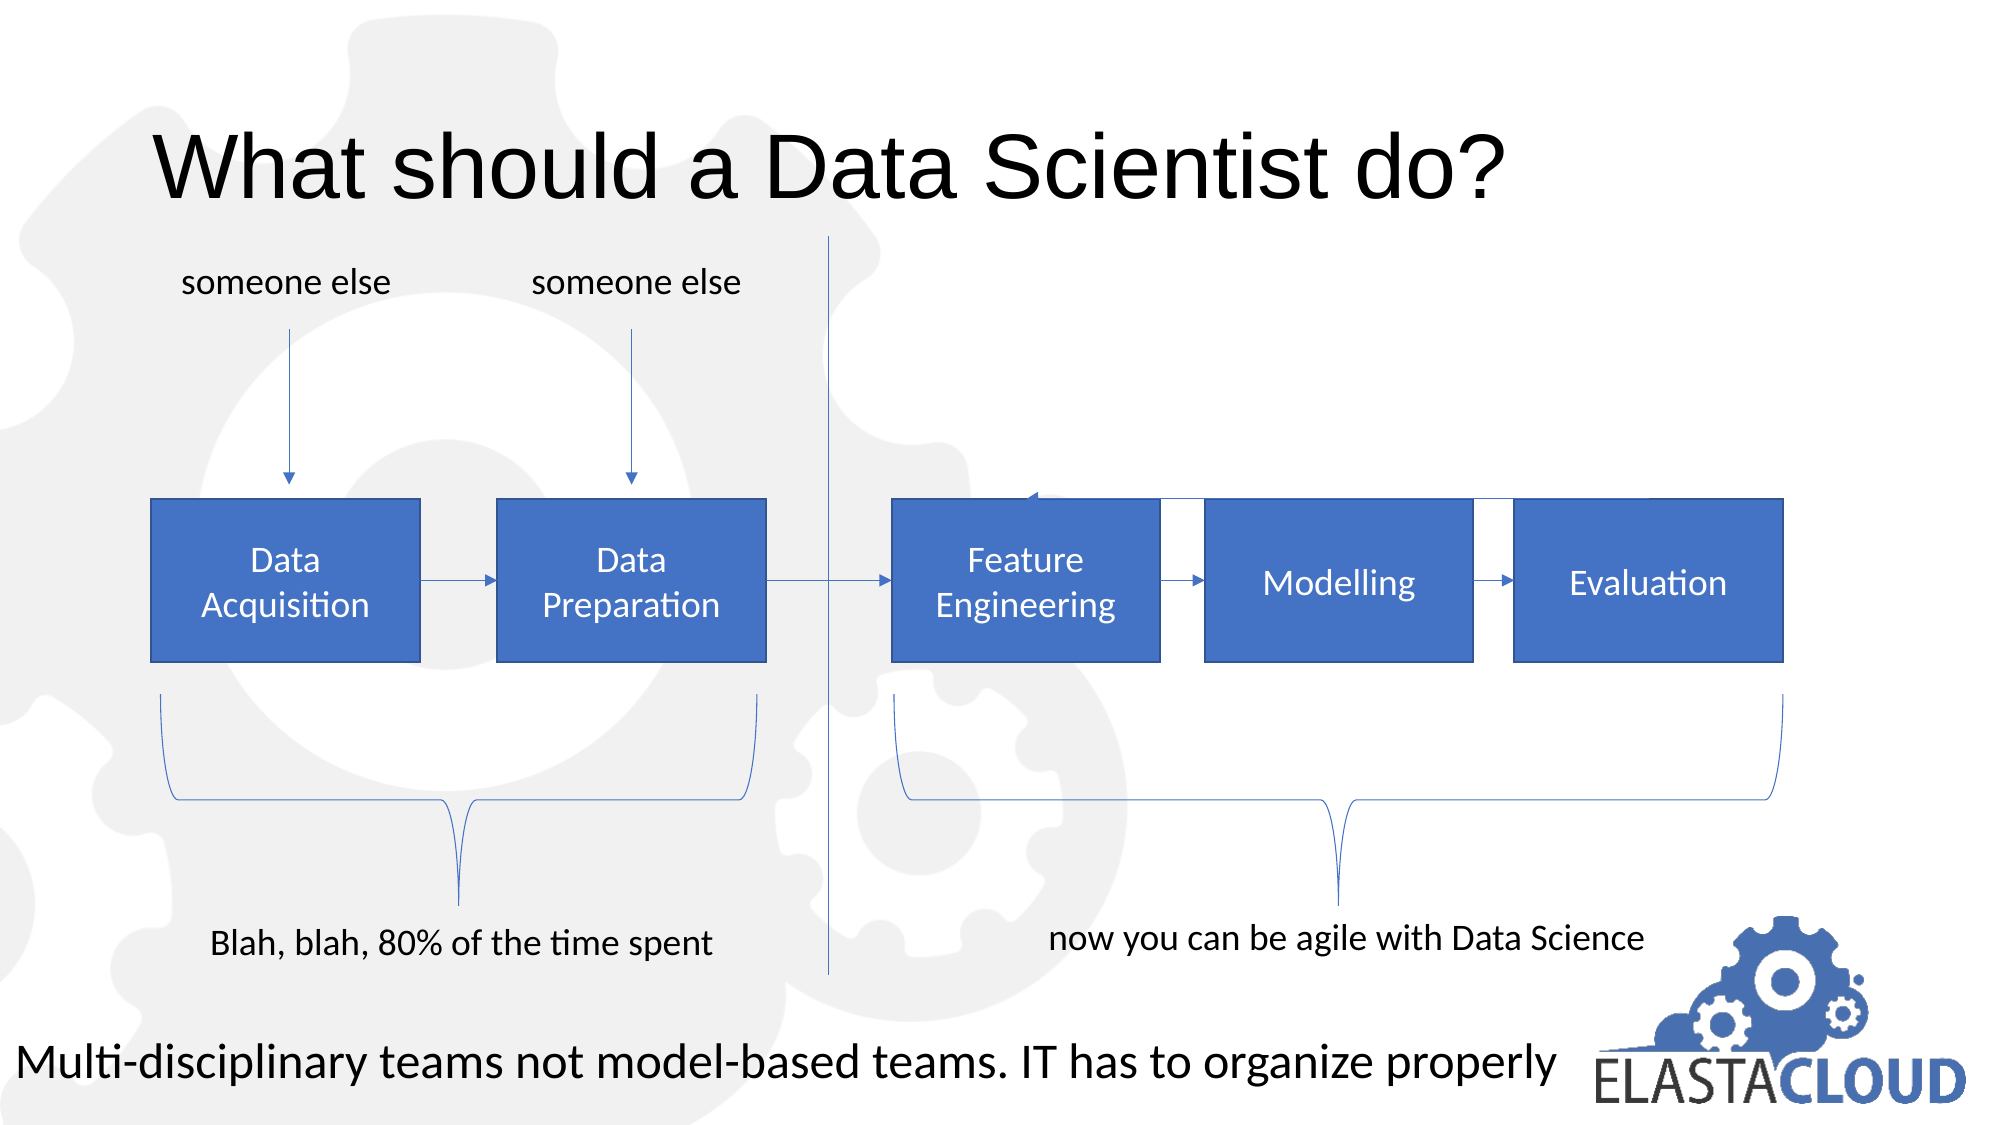

# What should a Data Scientist do?
someone else
someone else

Data Acquisition
Feature Engineering
Modelling
Evaluation
Data Preparation

now you can be agile with Data Science
Blah, blah, 80% of the time spent
Multi-disciplinary teams not model-based teams. IT has to organize properly